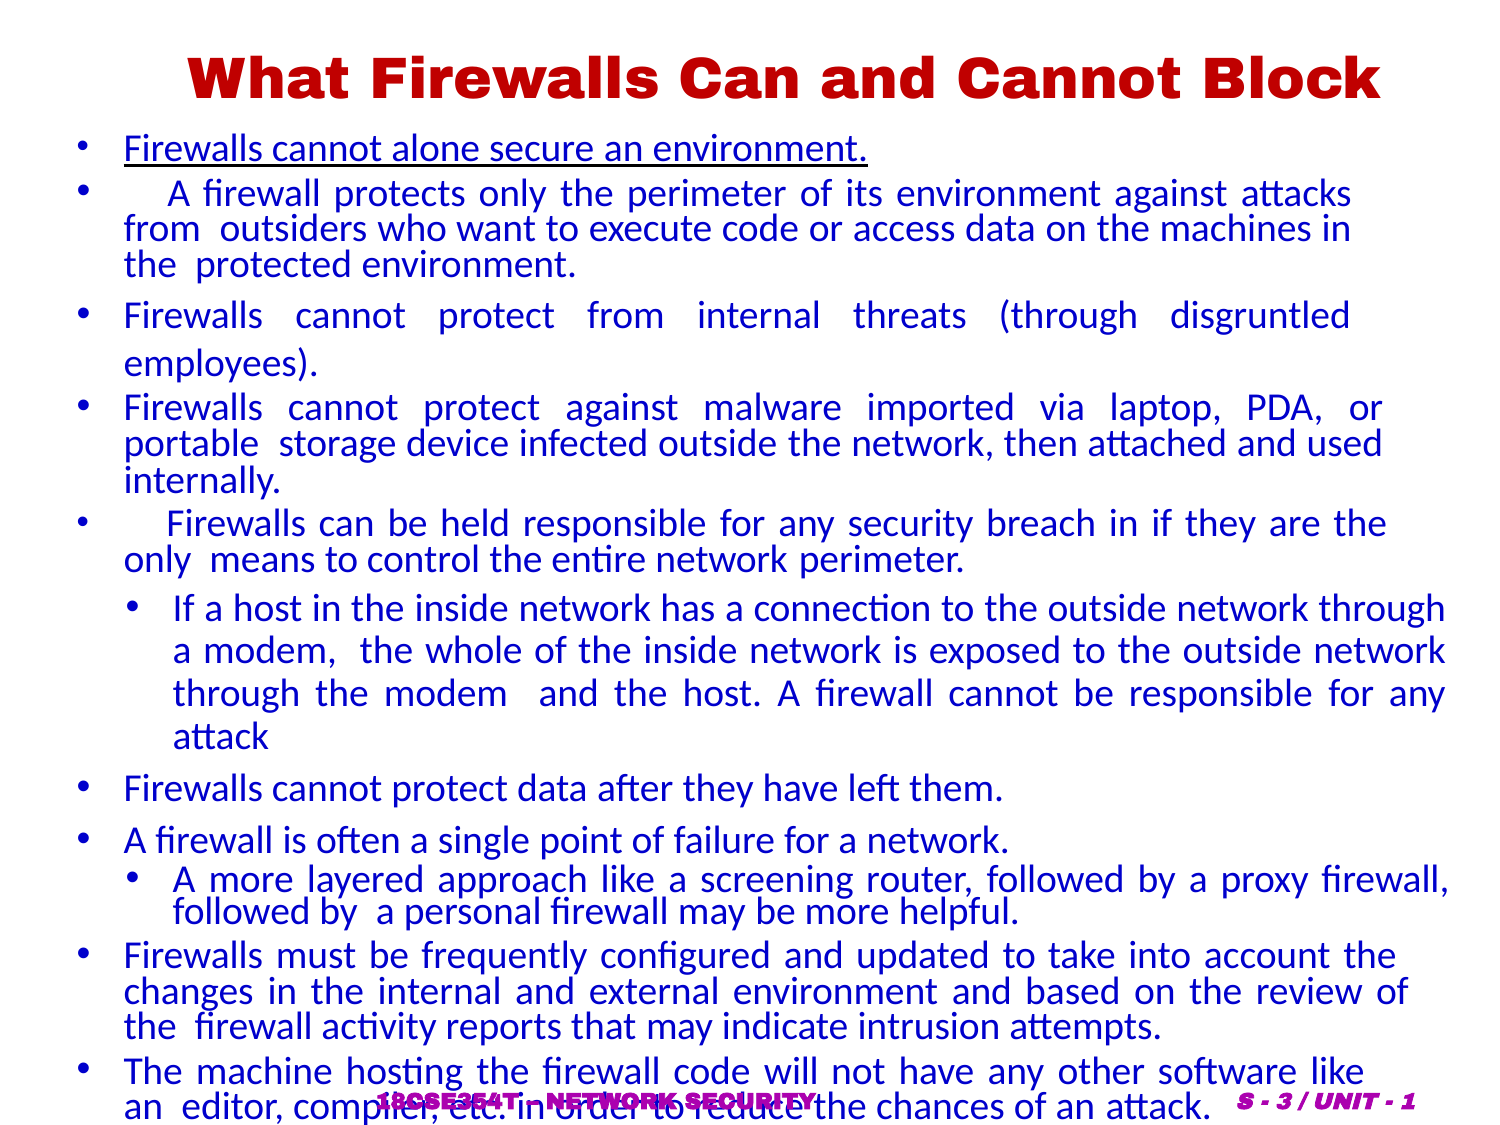

# What Firewalls Can and Cannot Block
Firewalls cannot alone secure an environment.
	A firewall protects only the perimeter of its environment against attacks from  outsiders who want to execute code or access data on the machines in the  protected environment.
Firewalls cannot protect from internal threats (through disgruntled employees).
Firewalls cannot protect against malware imported via laptop, PDA, or portable  storage device infected outside the network, then attached and used internally.
	Firewalls can be held responsible for any security breach in if they are the only  means to control the entire network perimeter.
If a host in the inside network has a connection to the outside network through a modem,  the whole of the inside network is exposed to the outside network through the modem  and the host. A firewall cannot be responsible for any attack
Firewalls cannot protect data after they have left them.
A firewall is often a single point of failure for a network.
A more layered approach like a screening router, followed by a proxy firewall, followed by  a personal firewall may be more helpful.
Firewalls must be frequently configured and updated to take into account the  changes in the internal and external environment and based on the review of the  firewall activity reports that may indicate intrusion attempts.
The machine hosting the firewall code will not have any other software like an  editor, compiler, etc. in order to reduce the chances of an attack.
                                18CSE354T – NETWORK SECURITY                                                      S - 3 / UNIT - 1